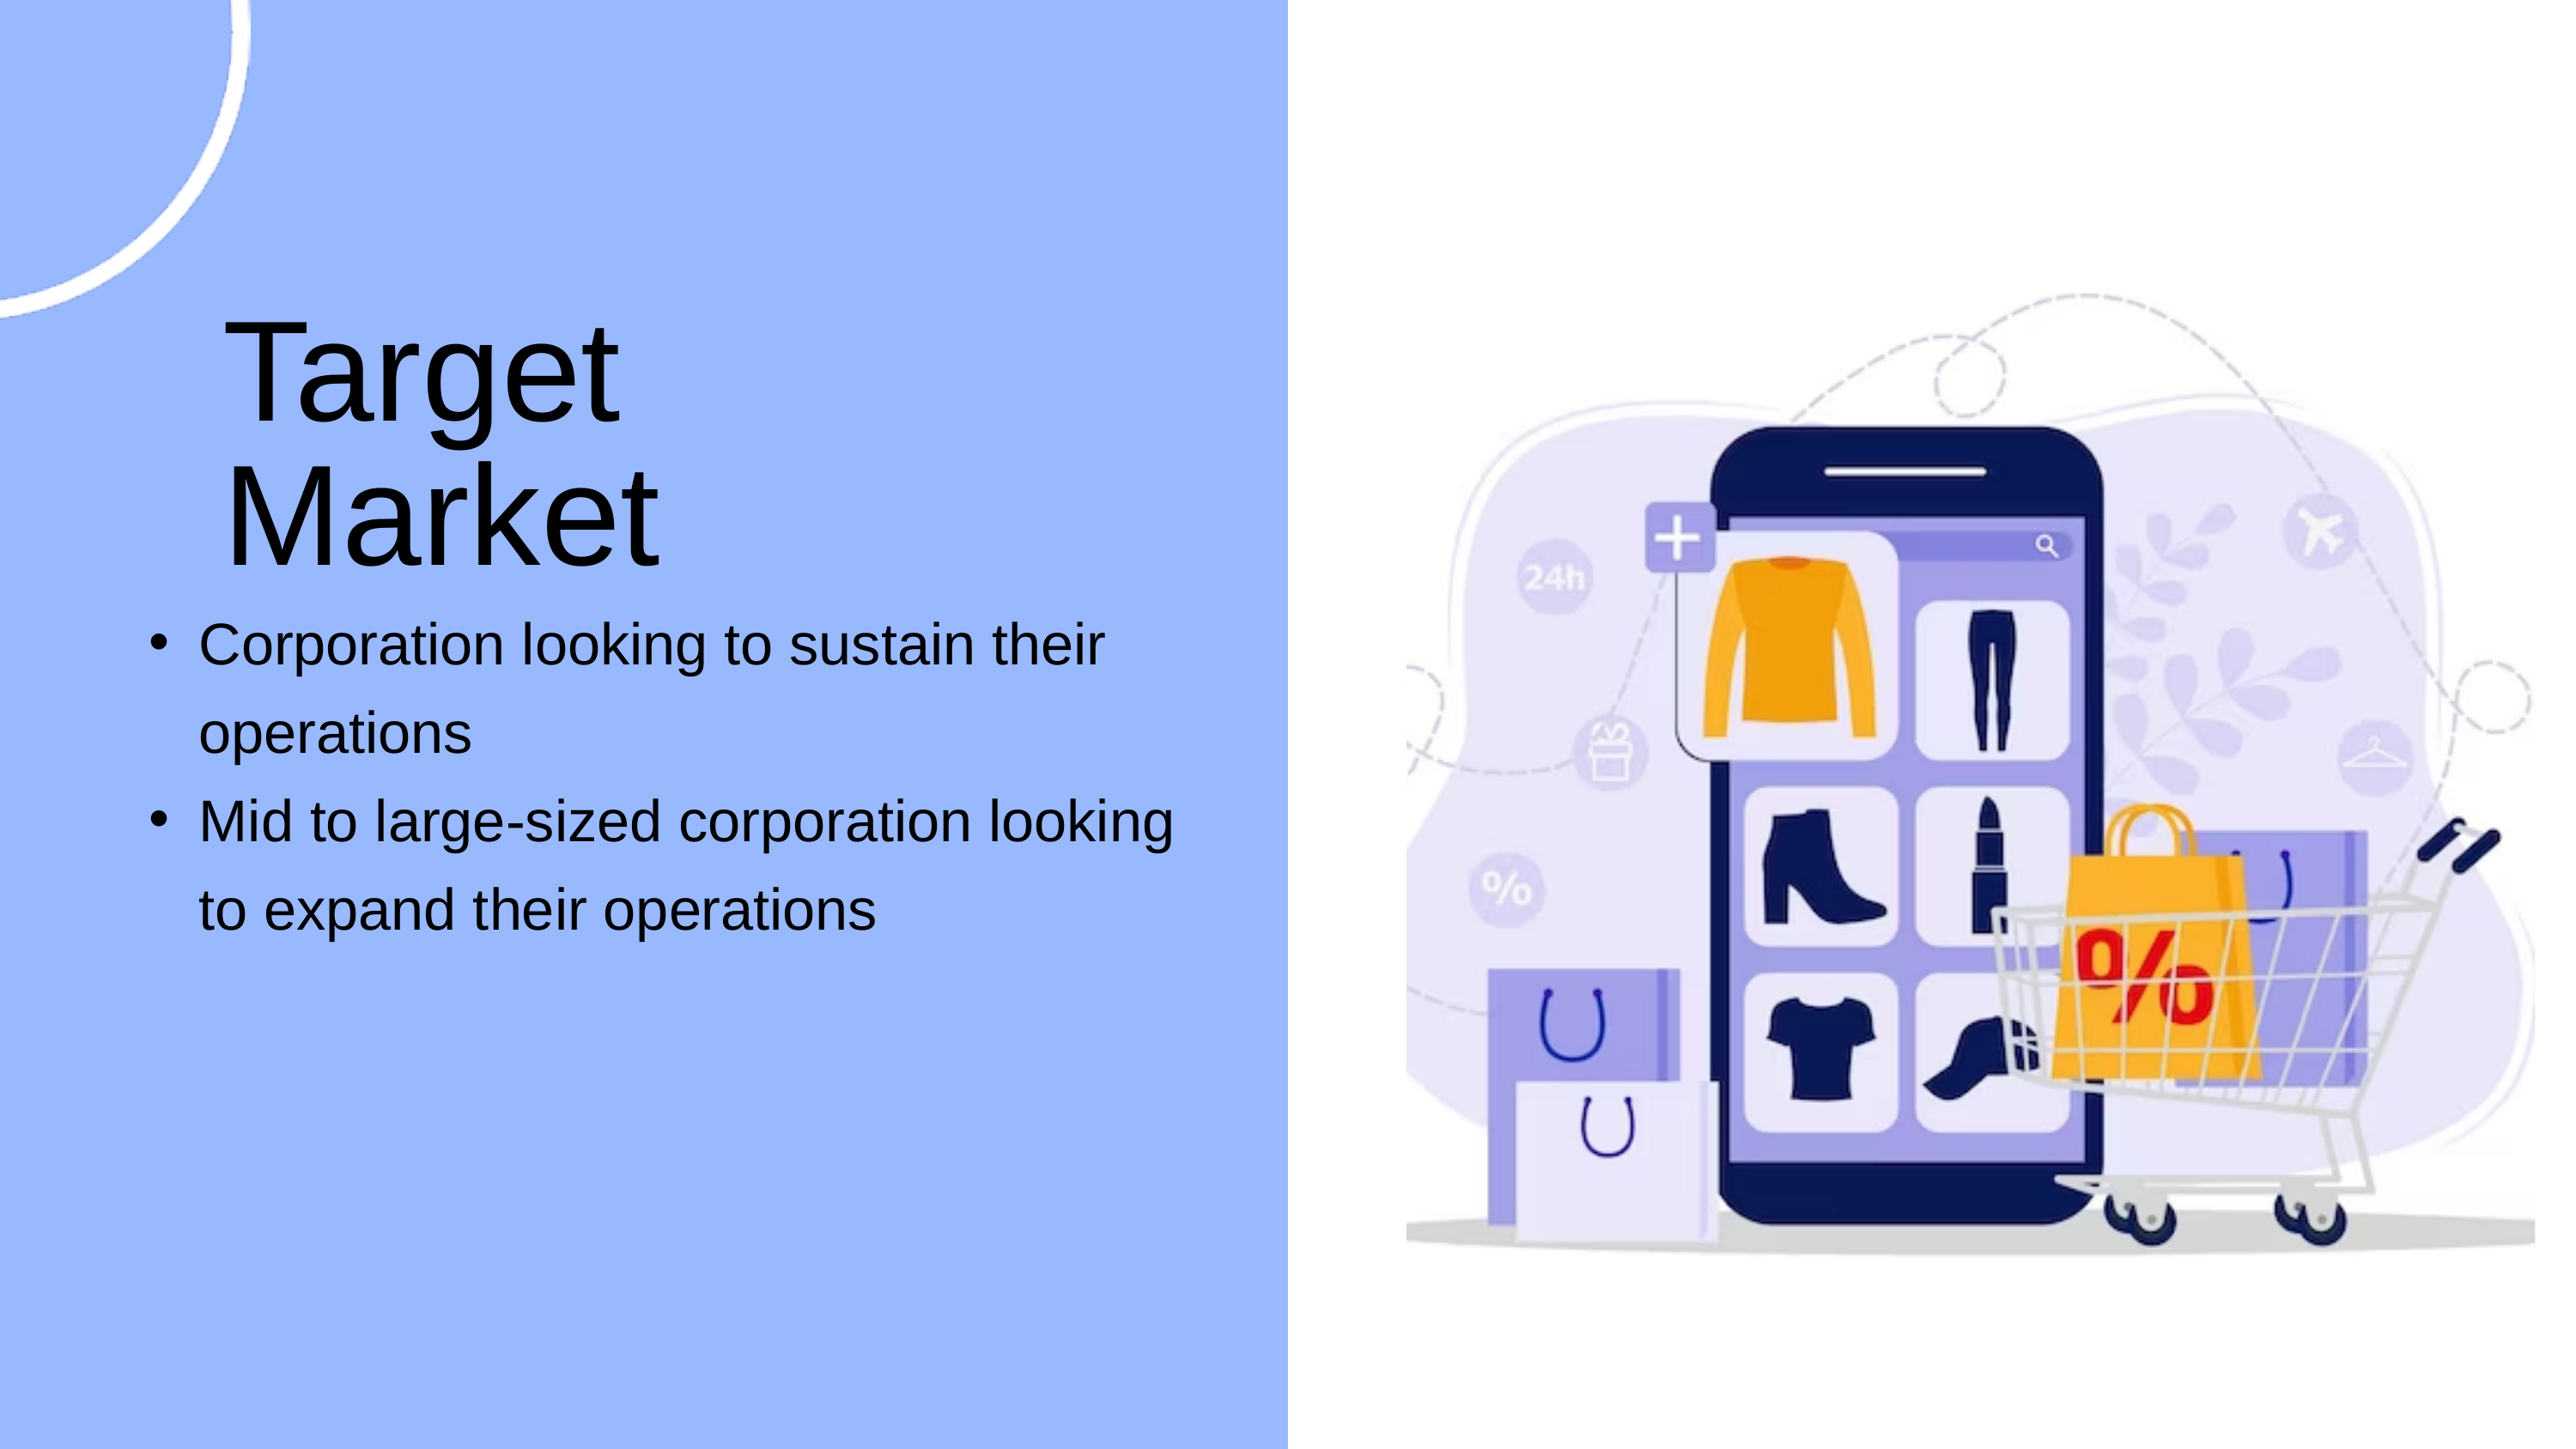

Target Market

Corporation looking to sustain their operations
Mid to large-sized corporation looking to expand their operations